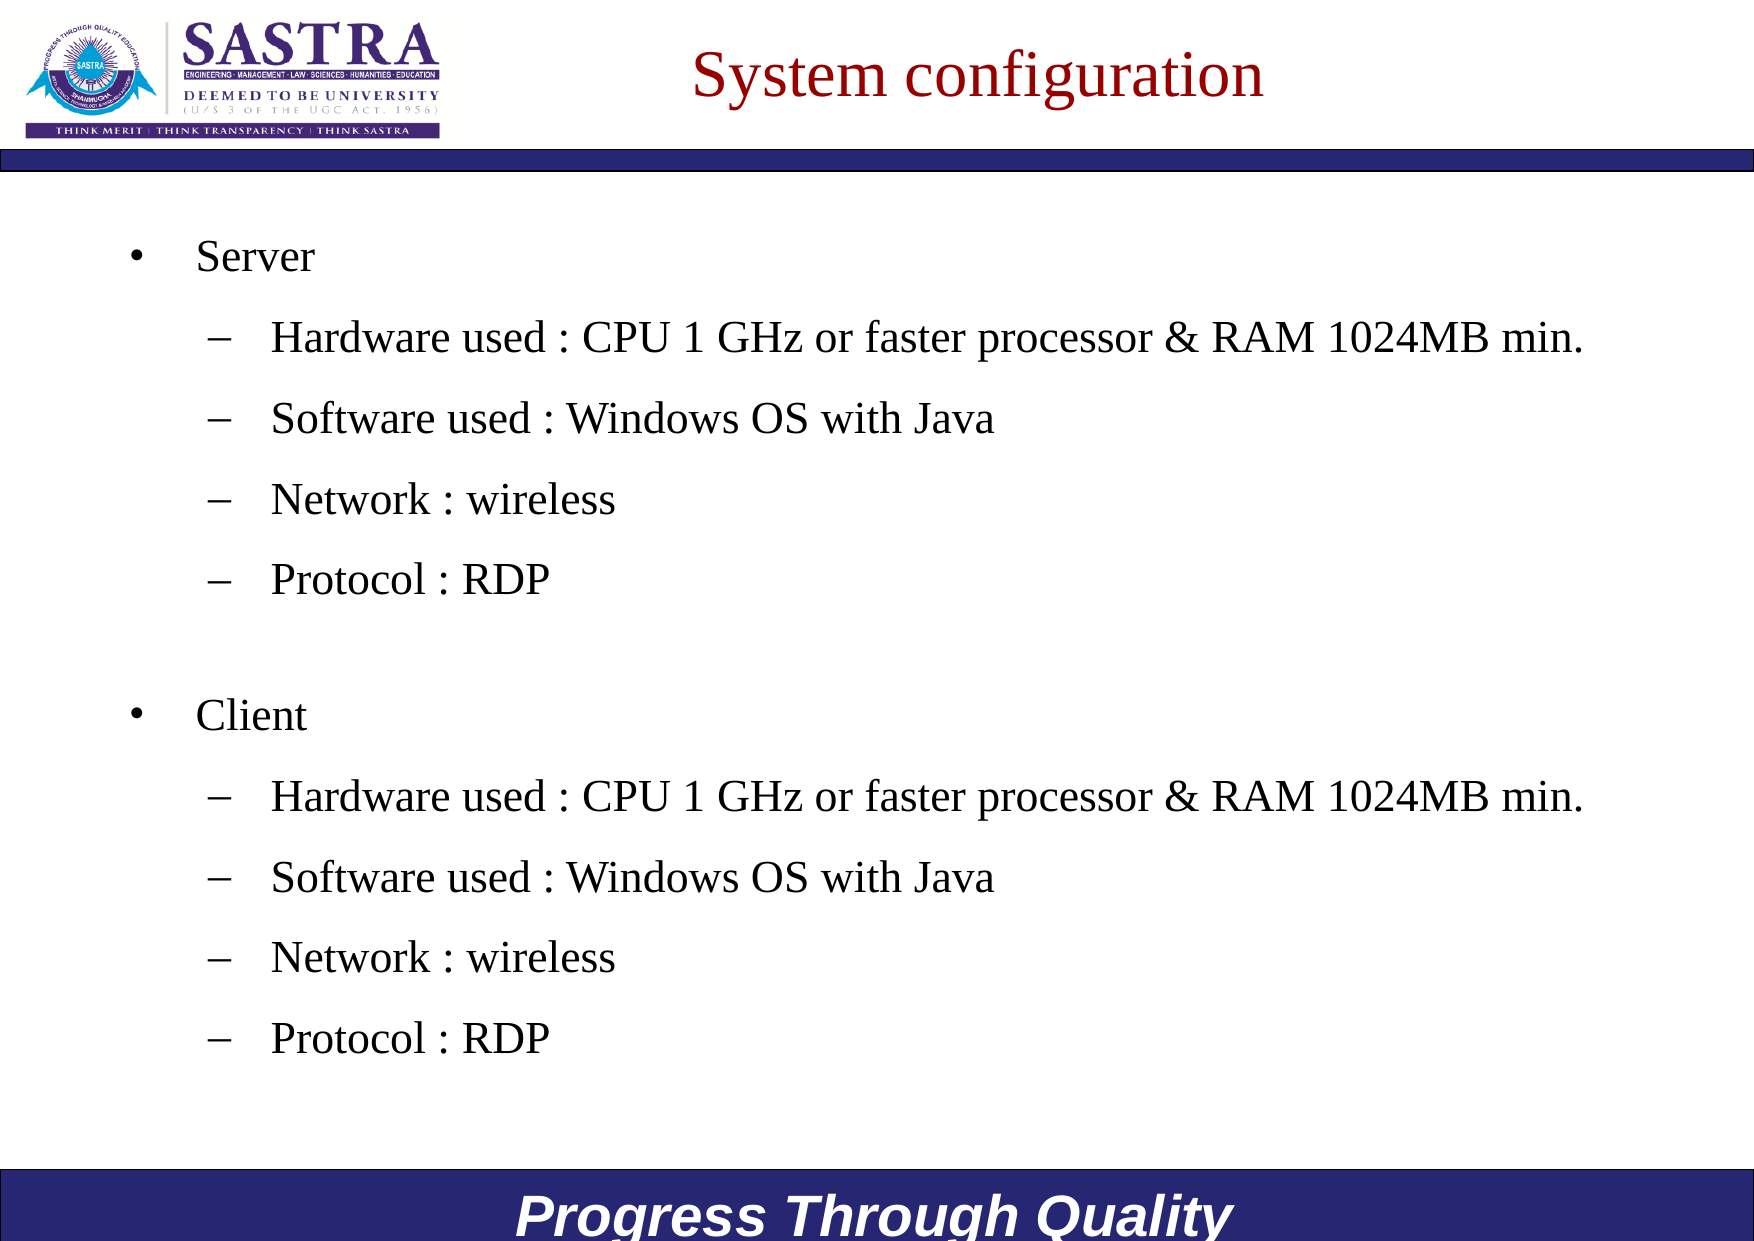

# System configuration
Server
Hardware used : CPU 1 GHz or faster processor & RAM 1024MB min.
Software used : Windows OS with Java
Network : wireless
Protocol : RDP

Client
Hardware used : CPU 1 GHz or faster processor & RAM 1024MB min.
Software used : Windows OS with Java
Network : wireless
Protocol : RDP